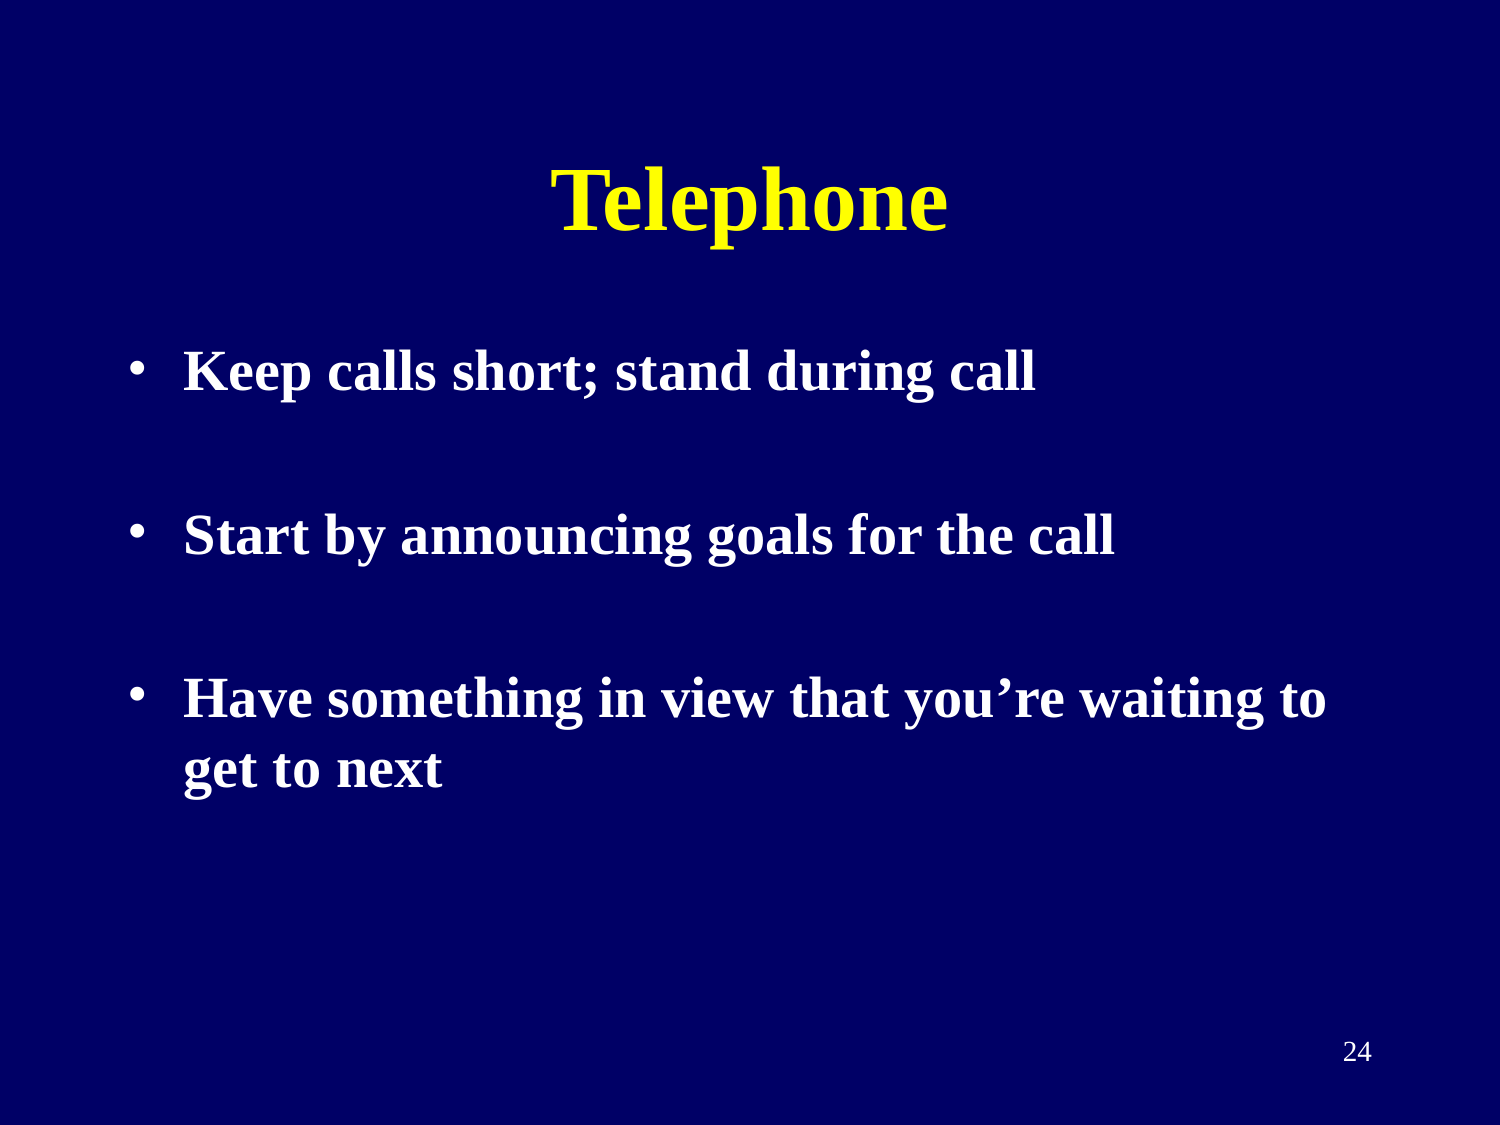

# Telephone
Keep calls short; stand during call

Start by announcing goals for the call

Have something in view that you’re waiting to get to next

24